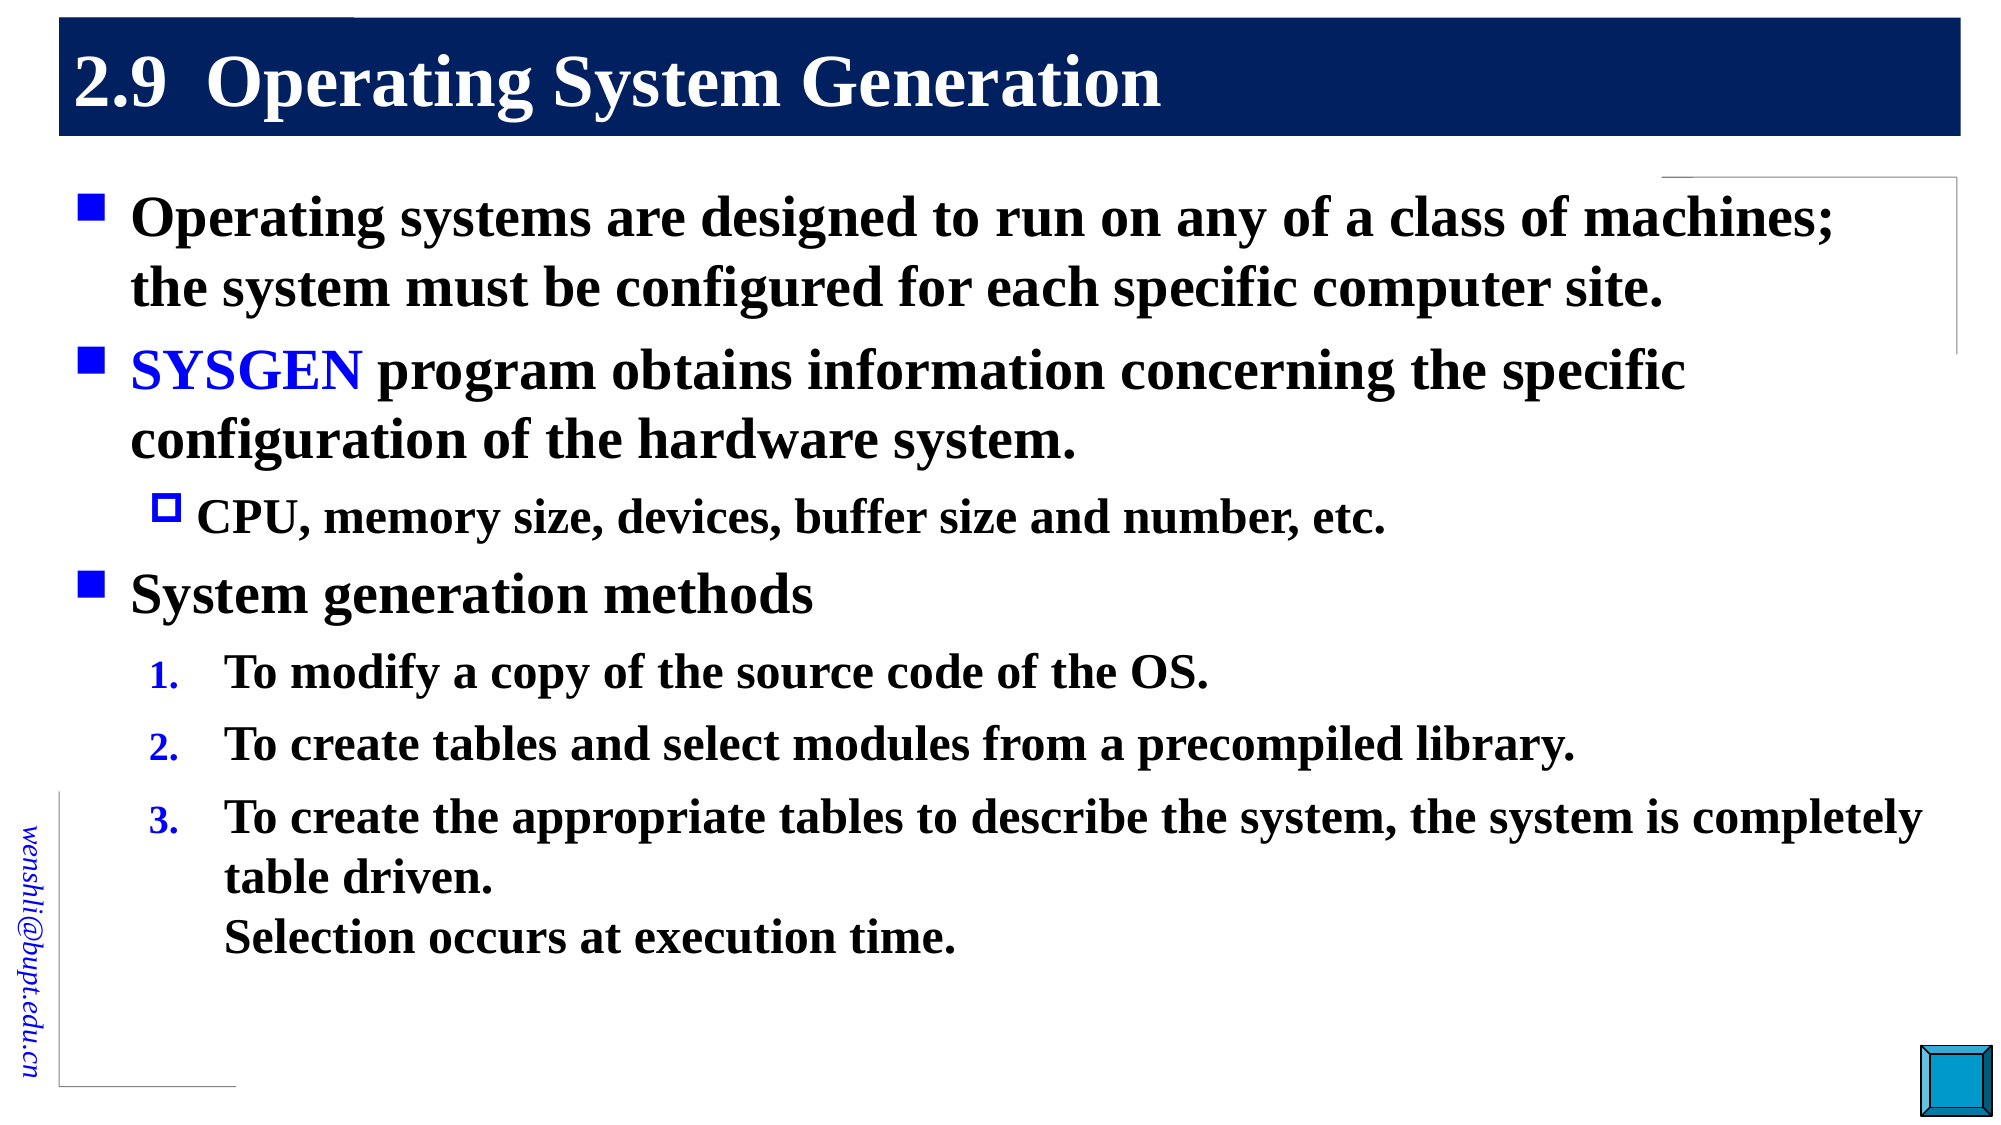

# 2.9  Operating System Generation
Operating systems are designed to run on any of a class of machines;
the system must be configured for each specific computer site.
SYSGEN program obtains information concerning the specific configuration of the hardware system.
CPU, memory size, devices, buffer size and number, etc.
System generation methods
To modify a copy of the source code of the OS.
To create tables and select modules from a precompiled library.
To create the appropriate tables to describe the system, the system is completely table driven.
Selection occurs at execution time.

65